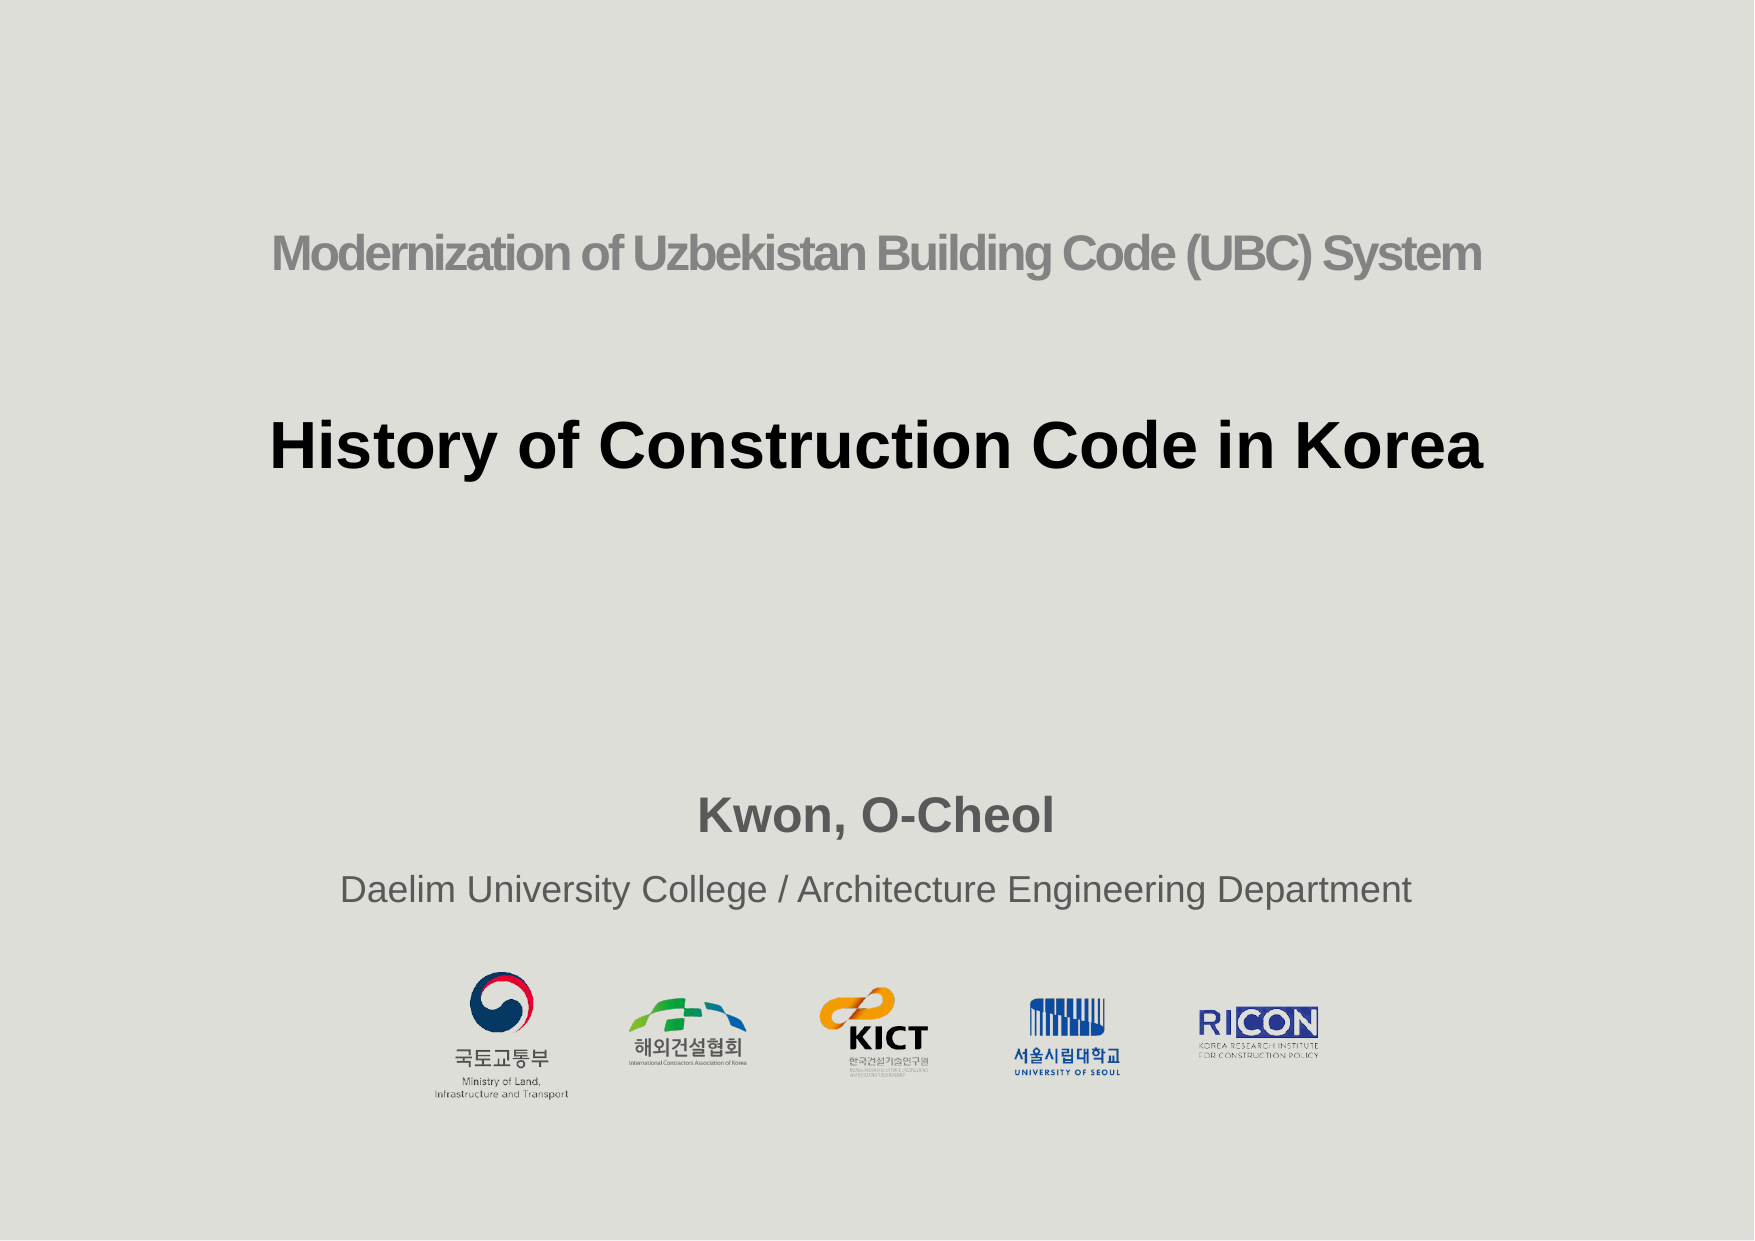

# History of Construction Code in Korea
Kwon, O-Cheol
Daelim University College / Architecture Engineering Department